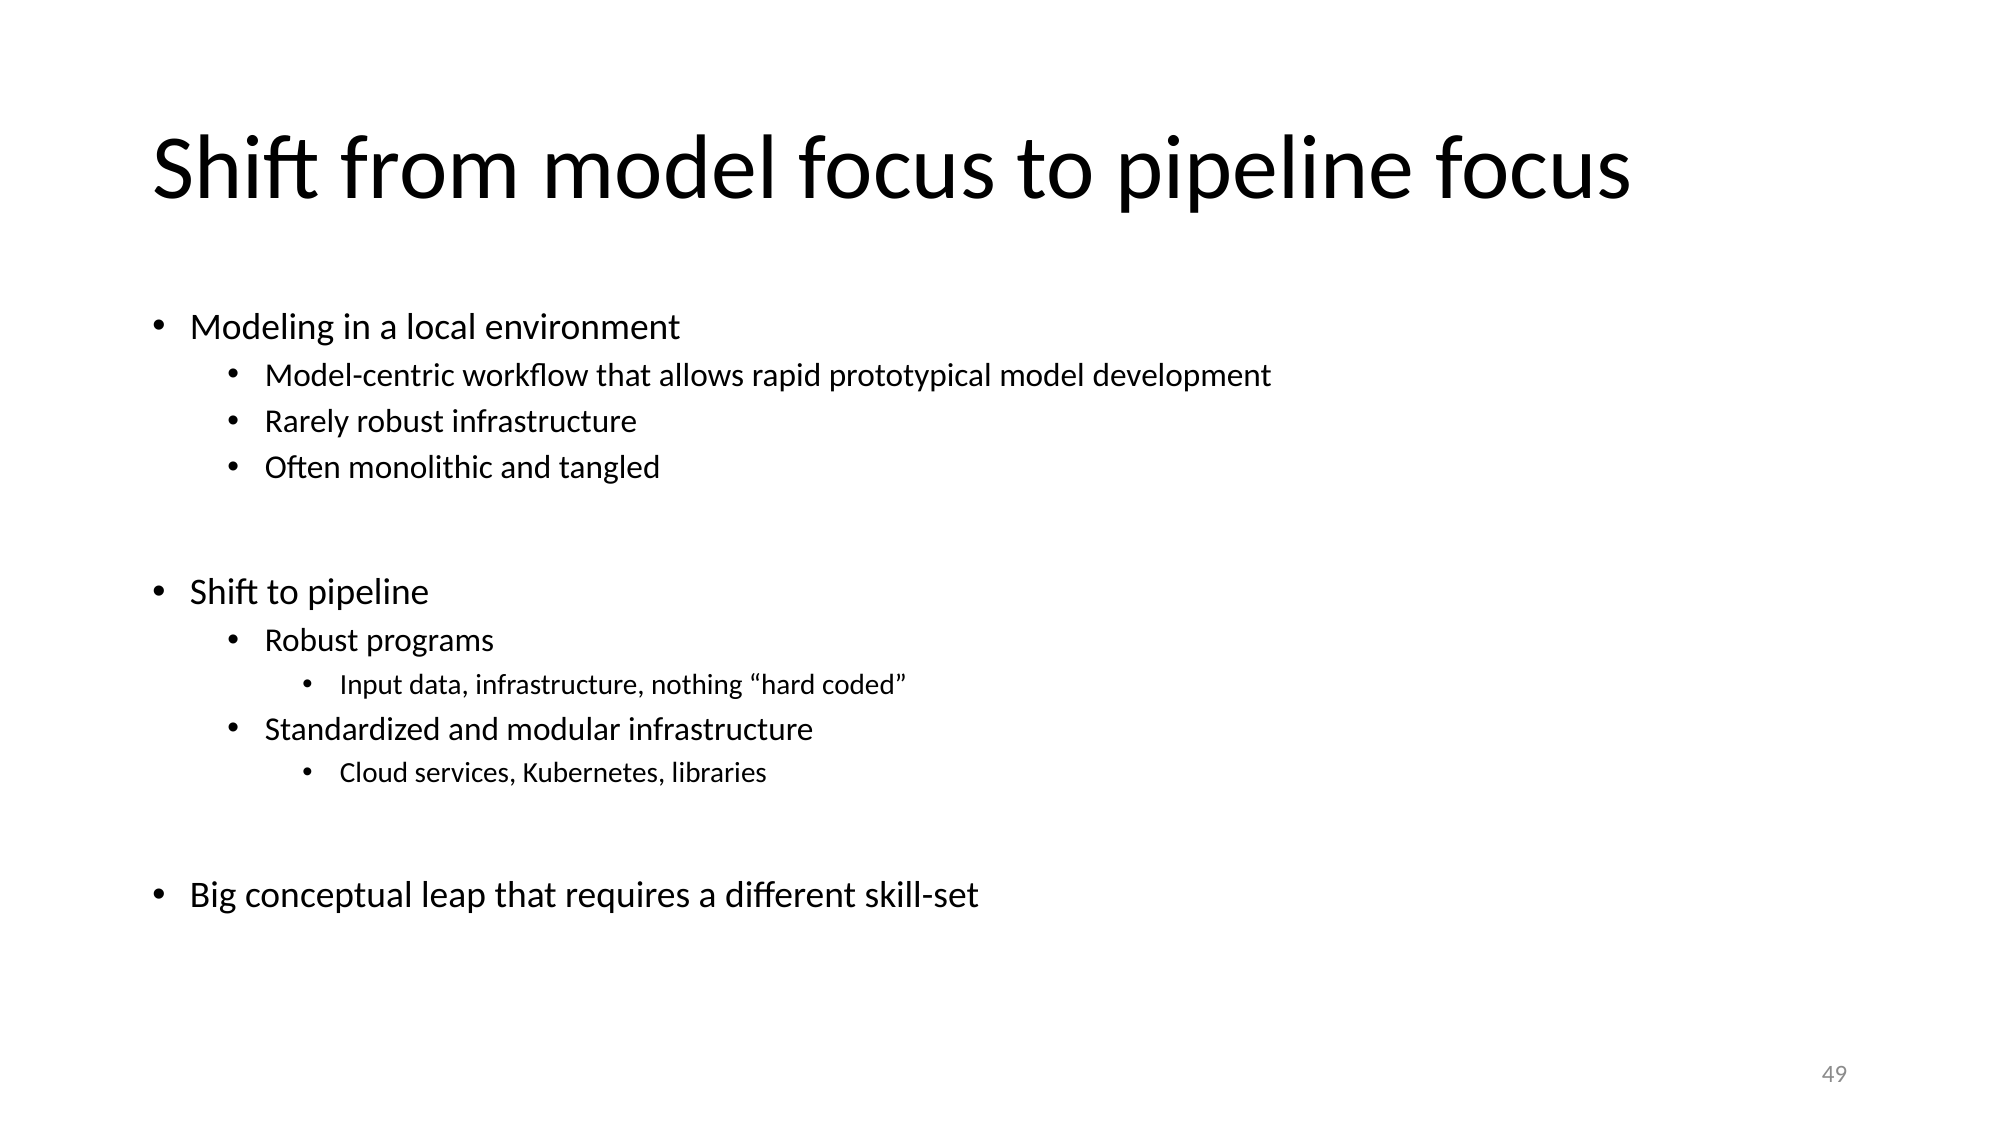

# Shift from model focus to pipeline focus
Modeling in a local environment
Model-centric workflow that allows rapid prototypical model development
Rarely robust infrastructure
Often monolithic and tangled

Shift to pipeline
Robust programs
Input data, infrastructure, nothing “hard coded”
Standardized and modular infrastructure
Cloud services, Kubernetes, libraries

Big conceptual leap that requires a different skill-set
49